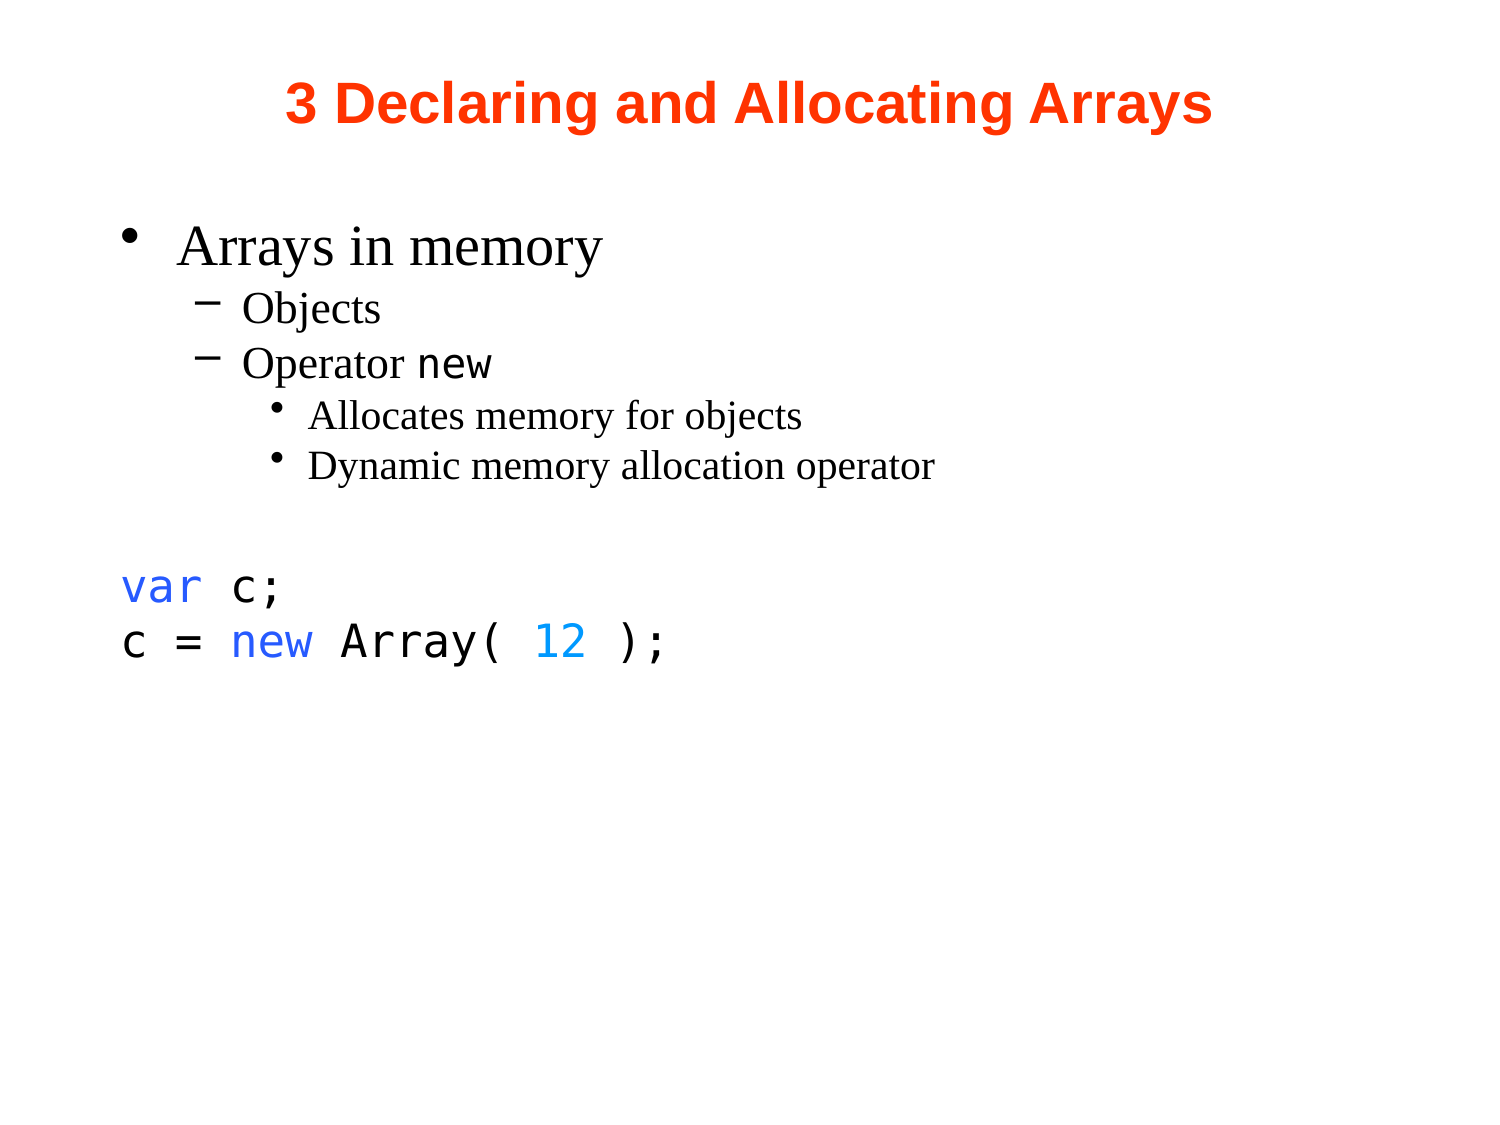

7
# 3 Declaring and Allocating Arrays
Arrays in memory
Objects
Operator new
Allocates memory for objects
Dynamic memory allocation operator
var c;
c = new Array( 12 );